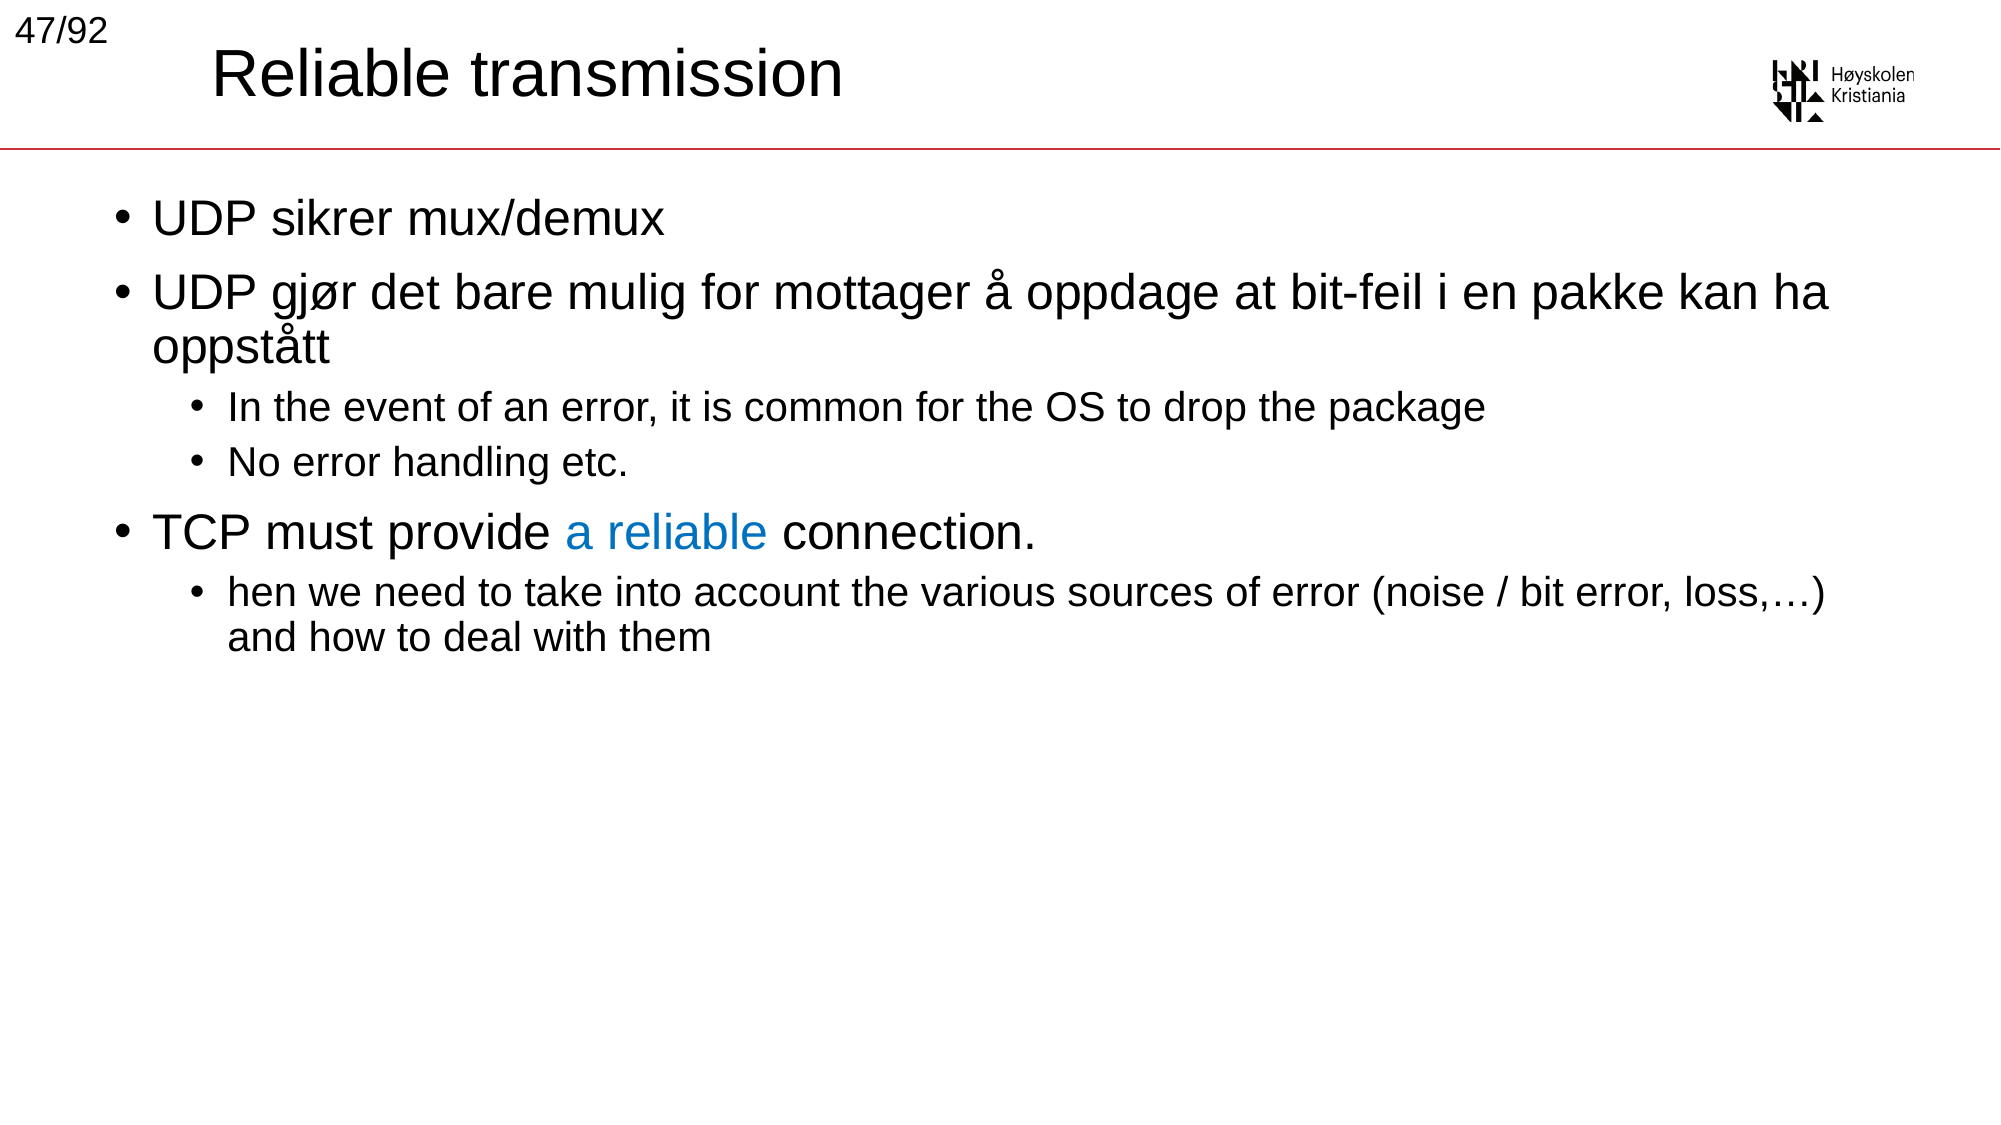

47/92
# Reliable transmission
UDP sikrer mux/demux
UDP gjør det bare mulig for mottager å oppdage at bit-feil i en pakke kan ha oppstått
In the event of an error, it is common for the OS to drop the package
No error handling etc.
TCP must provide a reliable connection.
hen we need to take into account the various sources of error (noise / bit error, loss,…) and how to deal with them